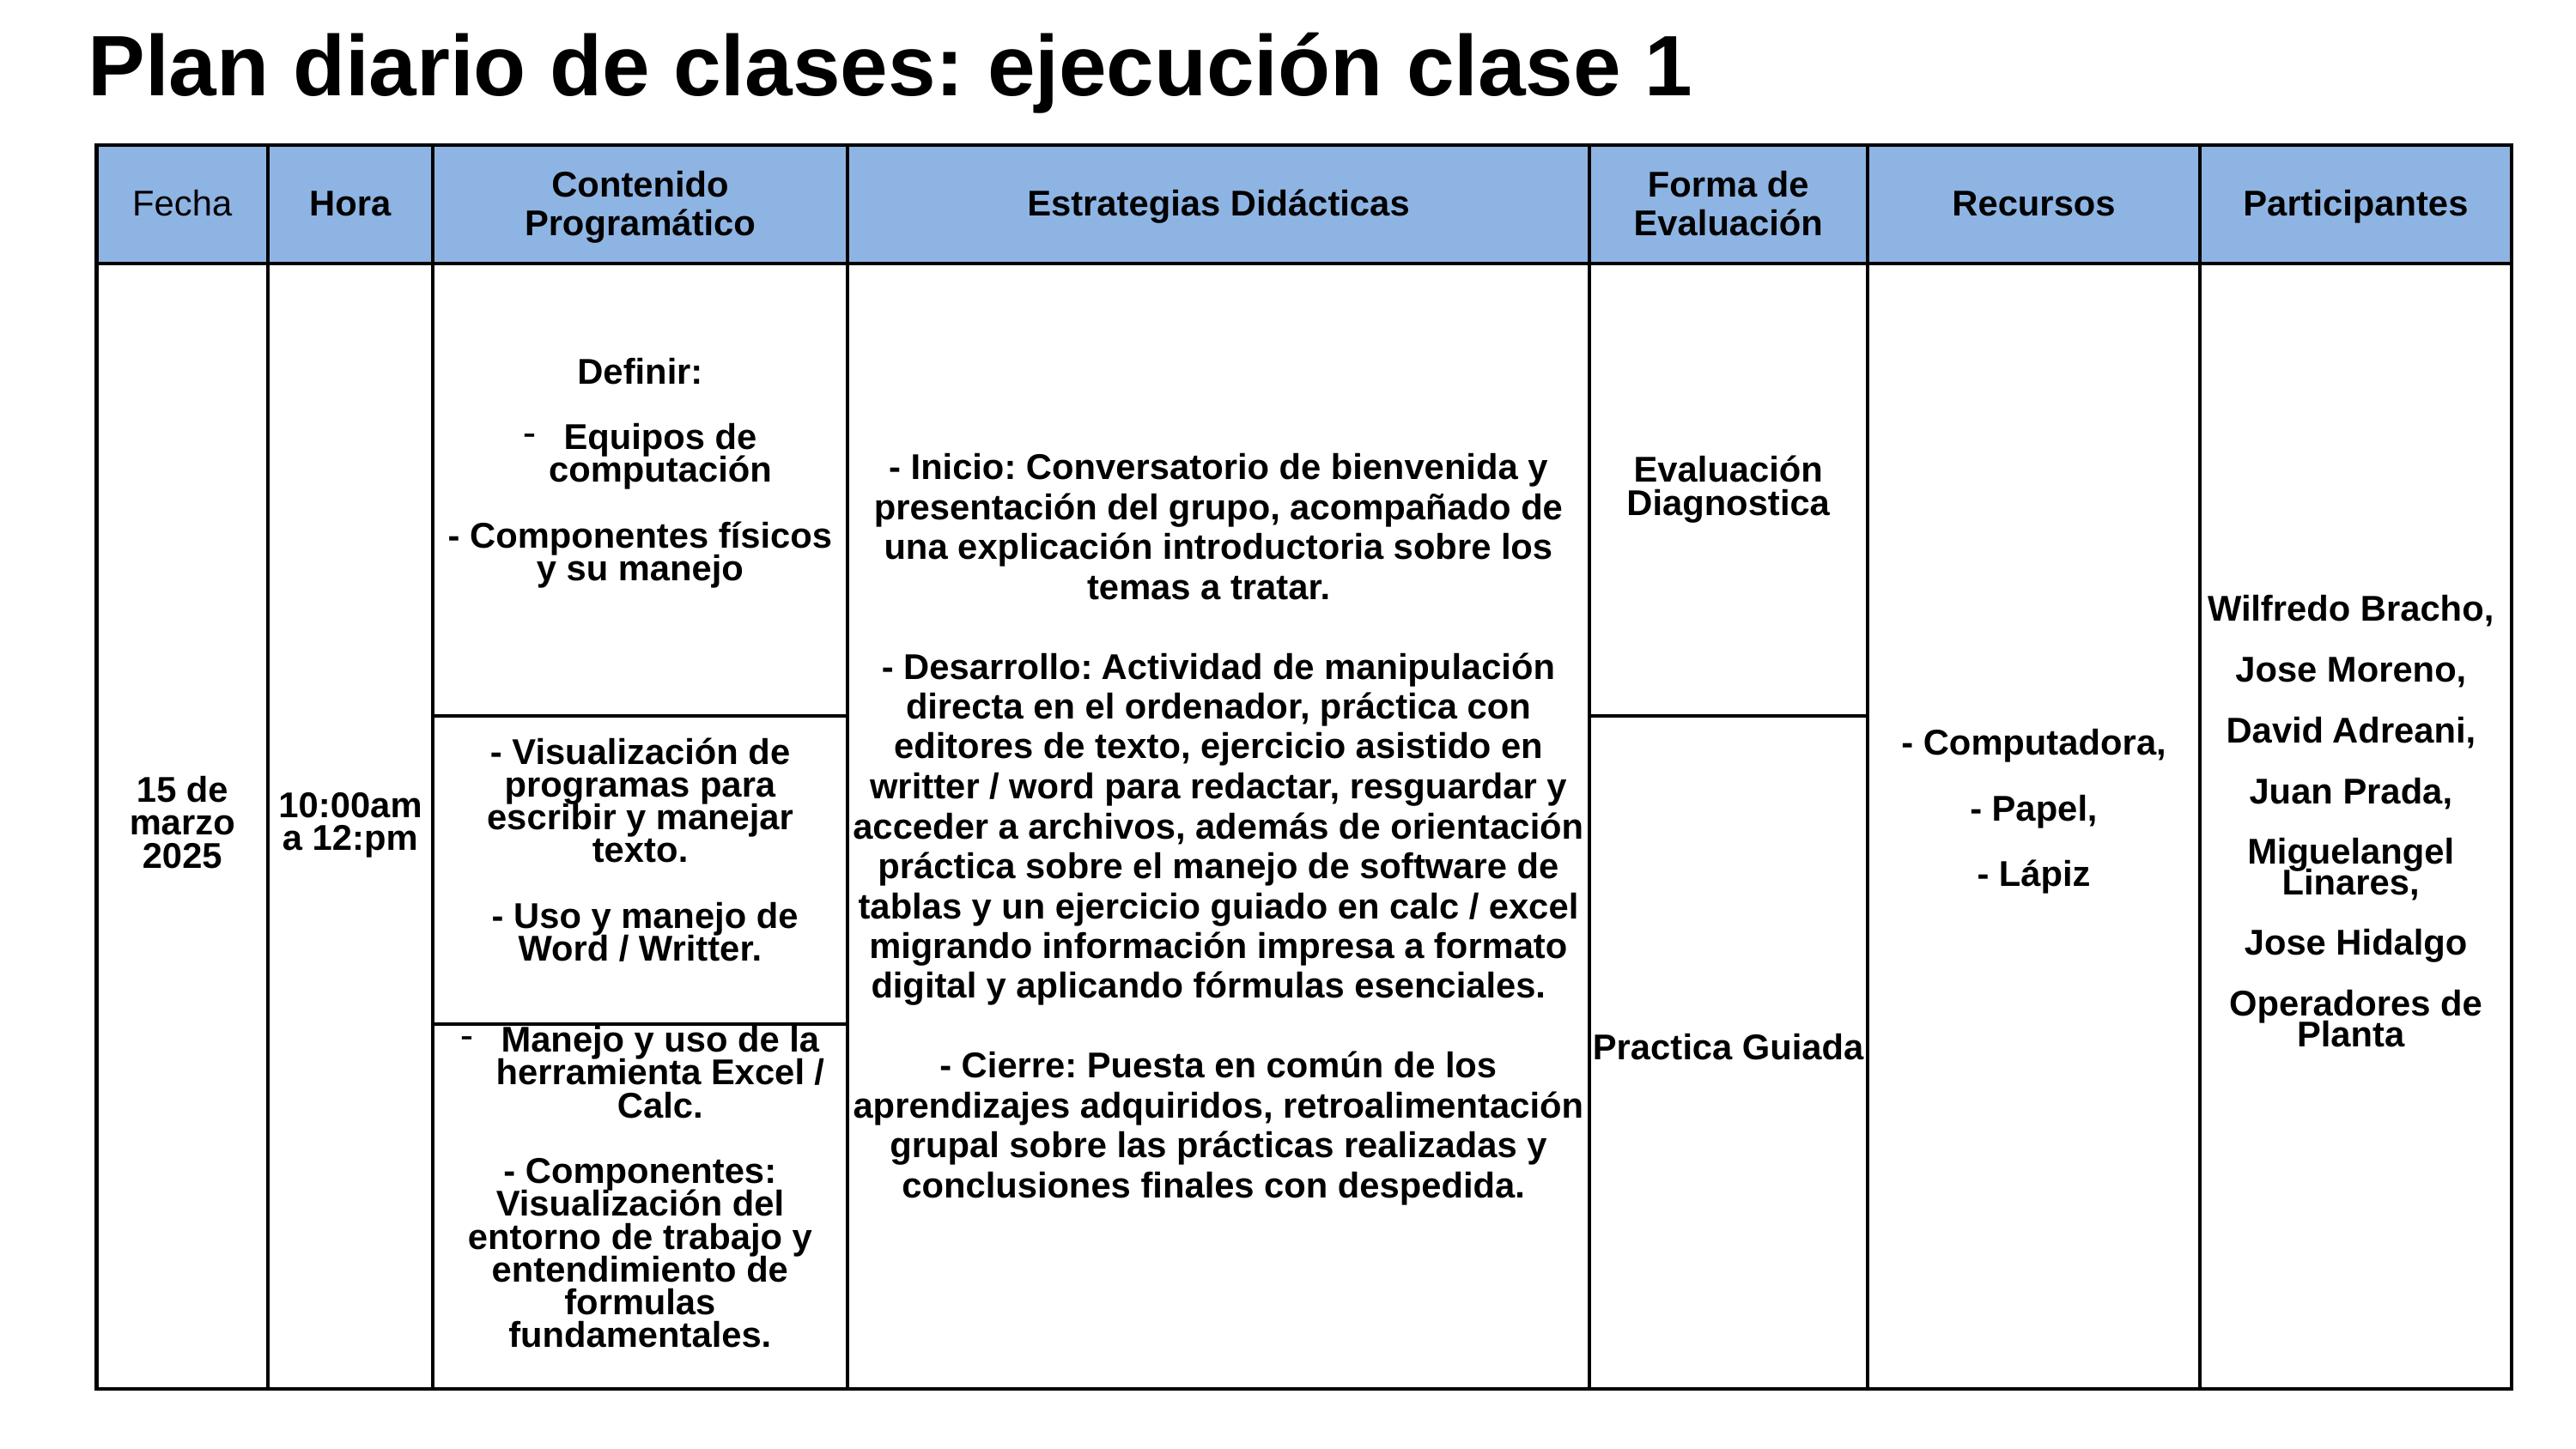

Plan diario de clases: ejecución clase 1
| Fecha | Hora | Contenido Programático | Estrategias Didácticas | Forma de Evaluación | Recursos | Participantes |
| --- | --- | --- | --- | --- | --- | --- |
| 15 de marzo 2025 | 10:00am a 12:pm | Definir: Equipos de computación - Componentes físicos y su manejo | - Inicio: Conversatorio de bienvenida y presentación del grupo, acompañado de una explicación introductoria sobre los temas a tratar. - Desarrollo: Actividad de manipulación directa en el ordenador, práctica con editores de texto, ejercicio asistido en writter / word para redactar, resguardar y acceder a archivos, además de orientación práctica sobre el manejo de software de tablas y un ejercicio guiado en calc / excel migrando información impresa a formato digital y aplicando fórmulas esenciales. - Cierre: Puesta en común de los aprendizajes adquiridos, retroalimentación grupal sobre las prácticas realizadas y conclusiones finales con despedida. | Evaluación Diagnostica | - Computadora, - Papel, - Lápiz | Wilfredo Bracho, Jose Moreno, David Adreani, Juan Prada, Miguelangel Linares, Jose Hidalgo Operadores de Planta |
| 15 de marzo 2025 | 10:00am a 12:pm | - Visualización de programas para escribir y manejar texto. - Uso y manejo de Word / Writter. |  | Practica Guiada | Computadora, papel, Lapiz | Wilfredo Bracho, Jose Moreno, David Adreani, Juan Prada, Miguelangel Linares, Jose Hidalgo y Operadores de la Planta Potabilizadora |
| 15 de marzo 2025 | 10:00am a 12:pm | Manejo y uso de la herramienta Excel / Calc. - Componentes: Visualización del entorno de trabajo y entendimiento de formulas fundamentales. |  | Practica Guiada | Computadora, papel, Lapiz | Wilfredo Bracho, Jose Moreno, David Adreani, Juan Prada, Miguelangel Linares, Jose Hidalgo y Operadores de la Planta Potabilizadora |